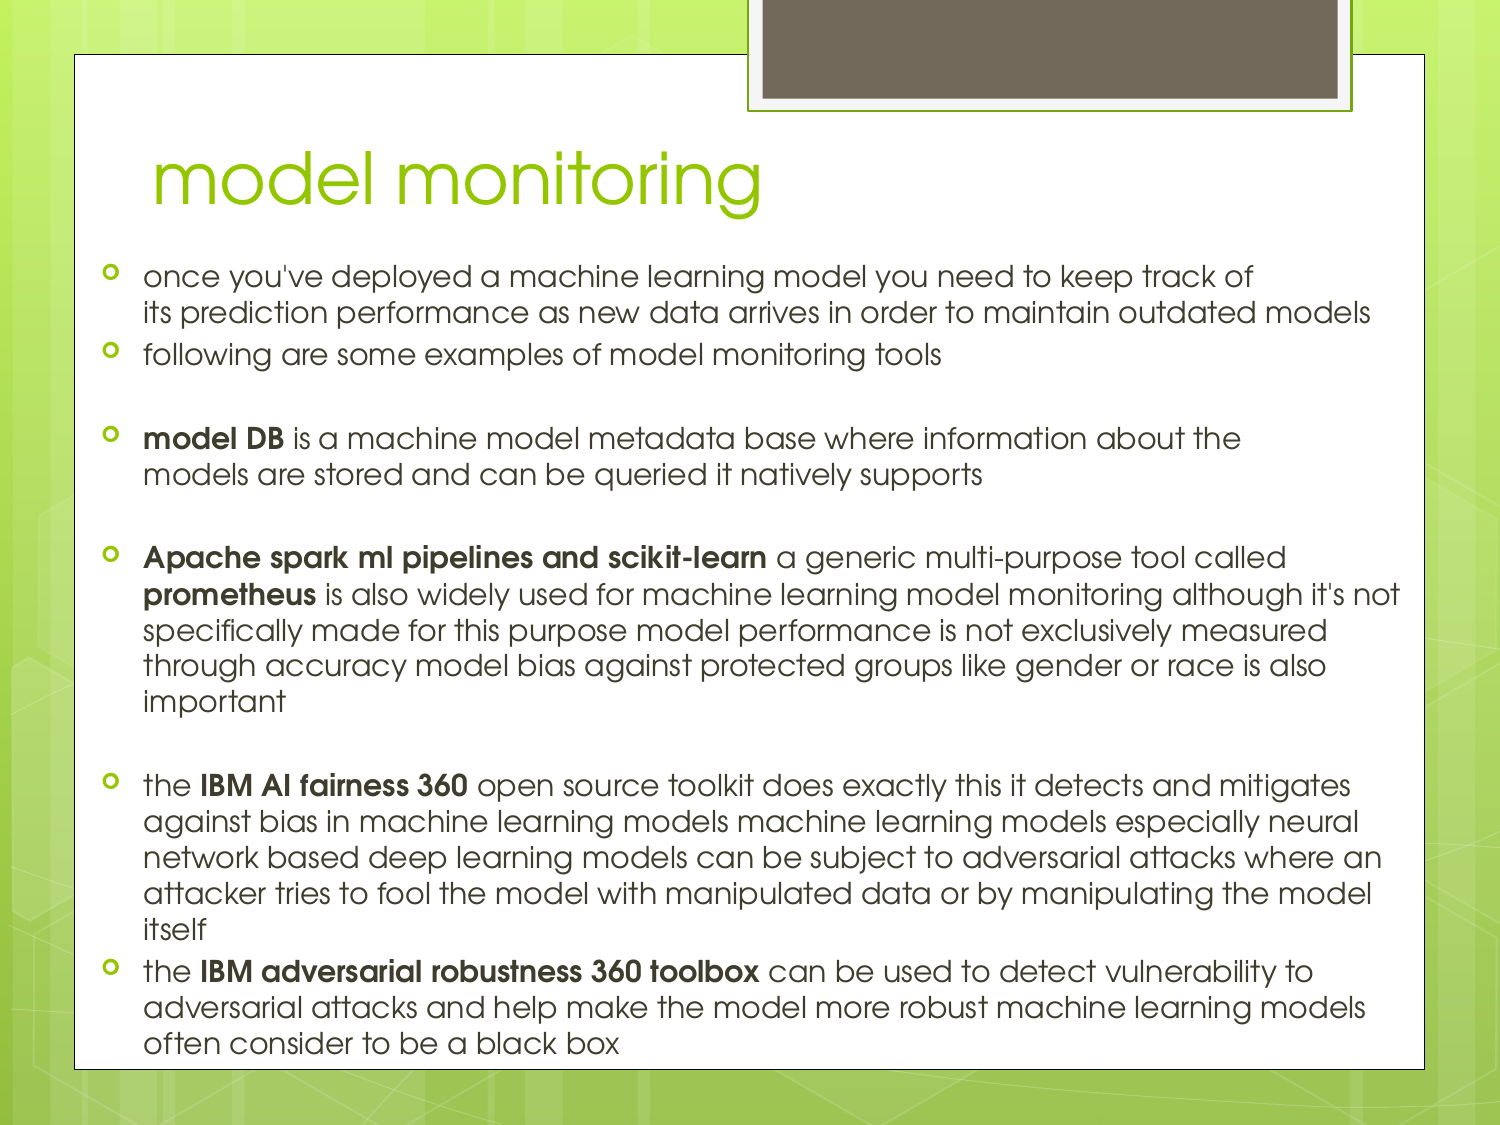

# model monitoring
once you've deployed a machine learning model you need to keep track of its prediction performance as new data arrives in order to maintain outdated models
following are some examples of model monitoring tools

model DB is a machine model metadata base where information about the models are stored and can be queried it natively supports

Apache spark ml pipelines and scikit-learn a generic multi-purpose tool called prometheus is also widely used for machine learning model monitoring although it's not specifically made for this purpose model performance is not exclusively measured  through accuracy model bias against protected groups like gender or race is also important

the IBM AI fairness 360 open source toolkit does exactly this it detects and mitigates against bias in machine learning models machine learning models especially neural network based deep learning models can be subject to adversarial attacks where an attacker tries to fool the model with manipulated data or by manipulating the model itself
the IBM adversarial robustness 360 toolbox can be used to detect vulnerability to adversarial attacks and help make the model more robust machine learning models often consider to be a black box